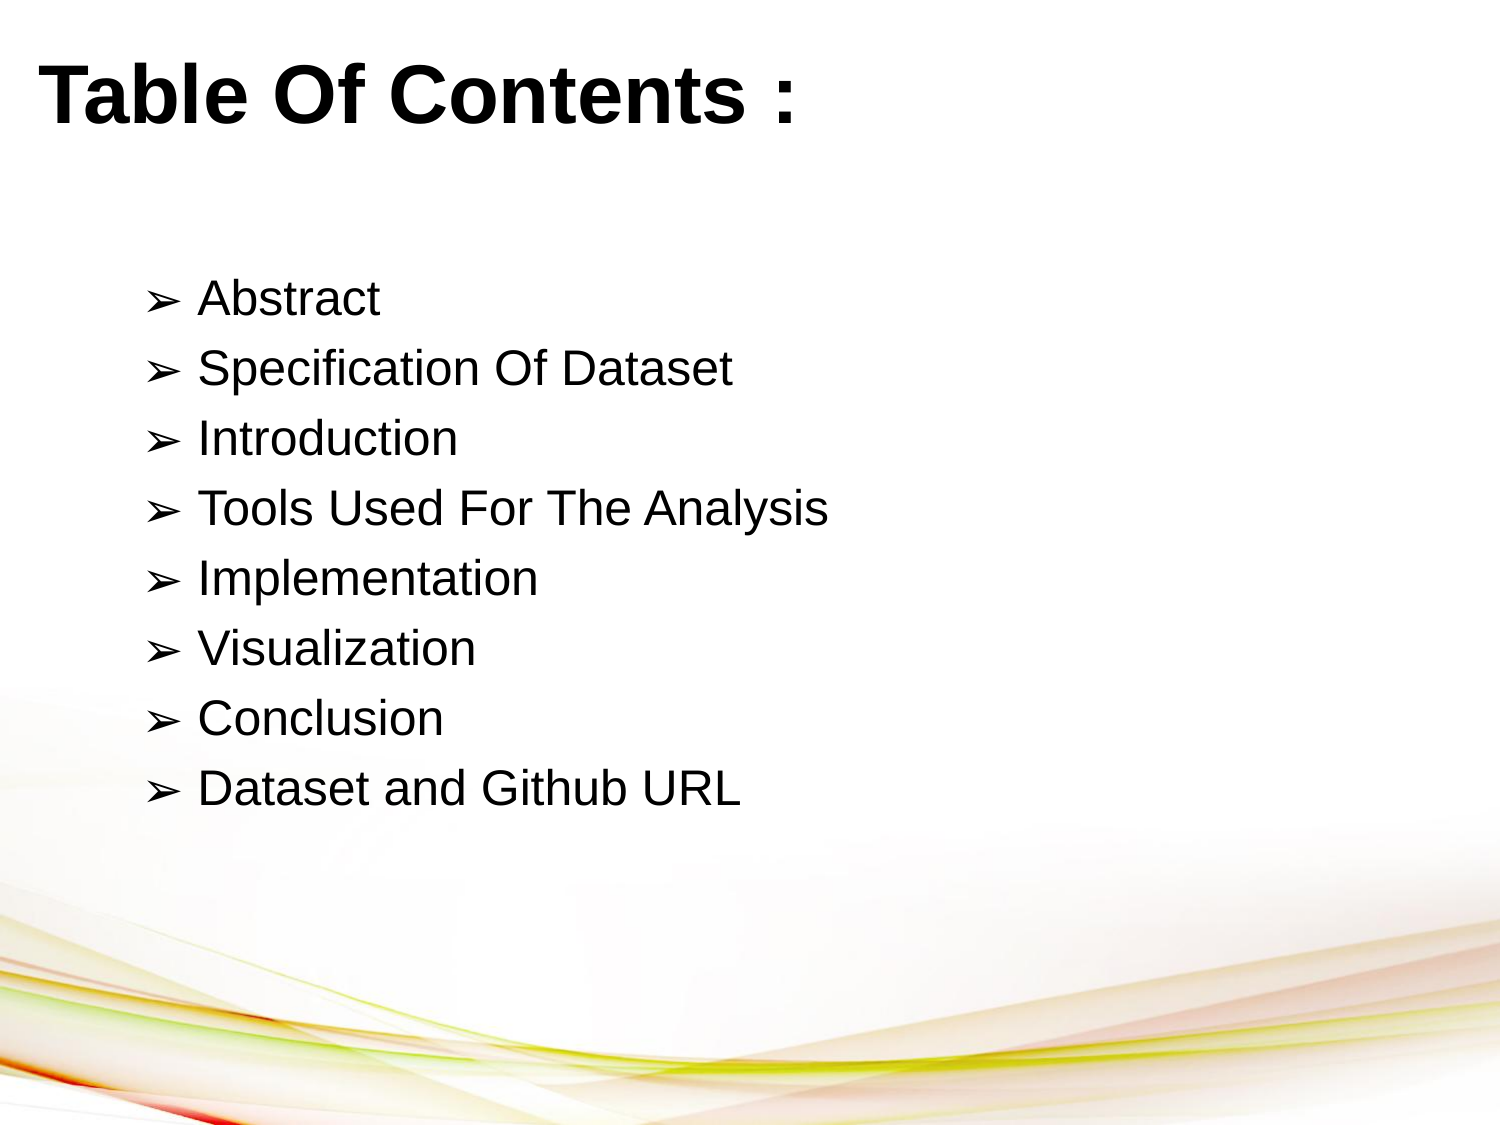

# Table Of Contents :
 Abstract
 Specification Of Dataset
 Introduction
 Tools Used For The Analysis
 Implementation
 Visualization
 Conclusion
 Dataset and Github URL